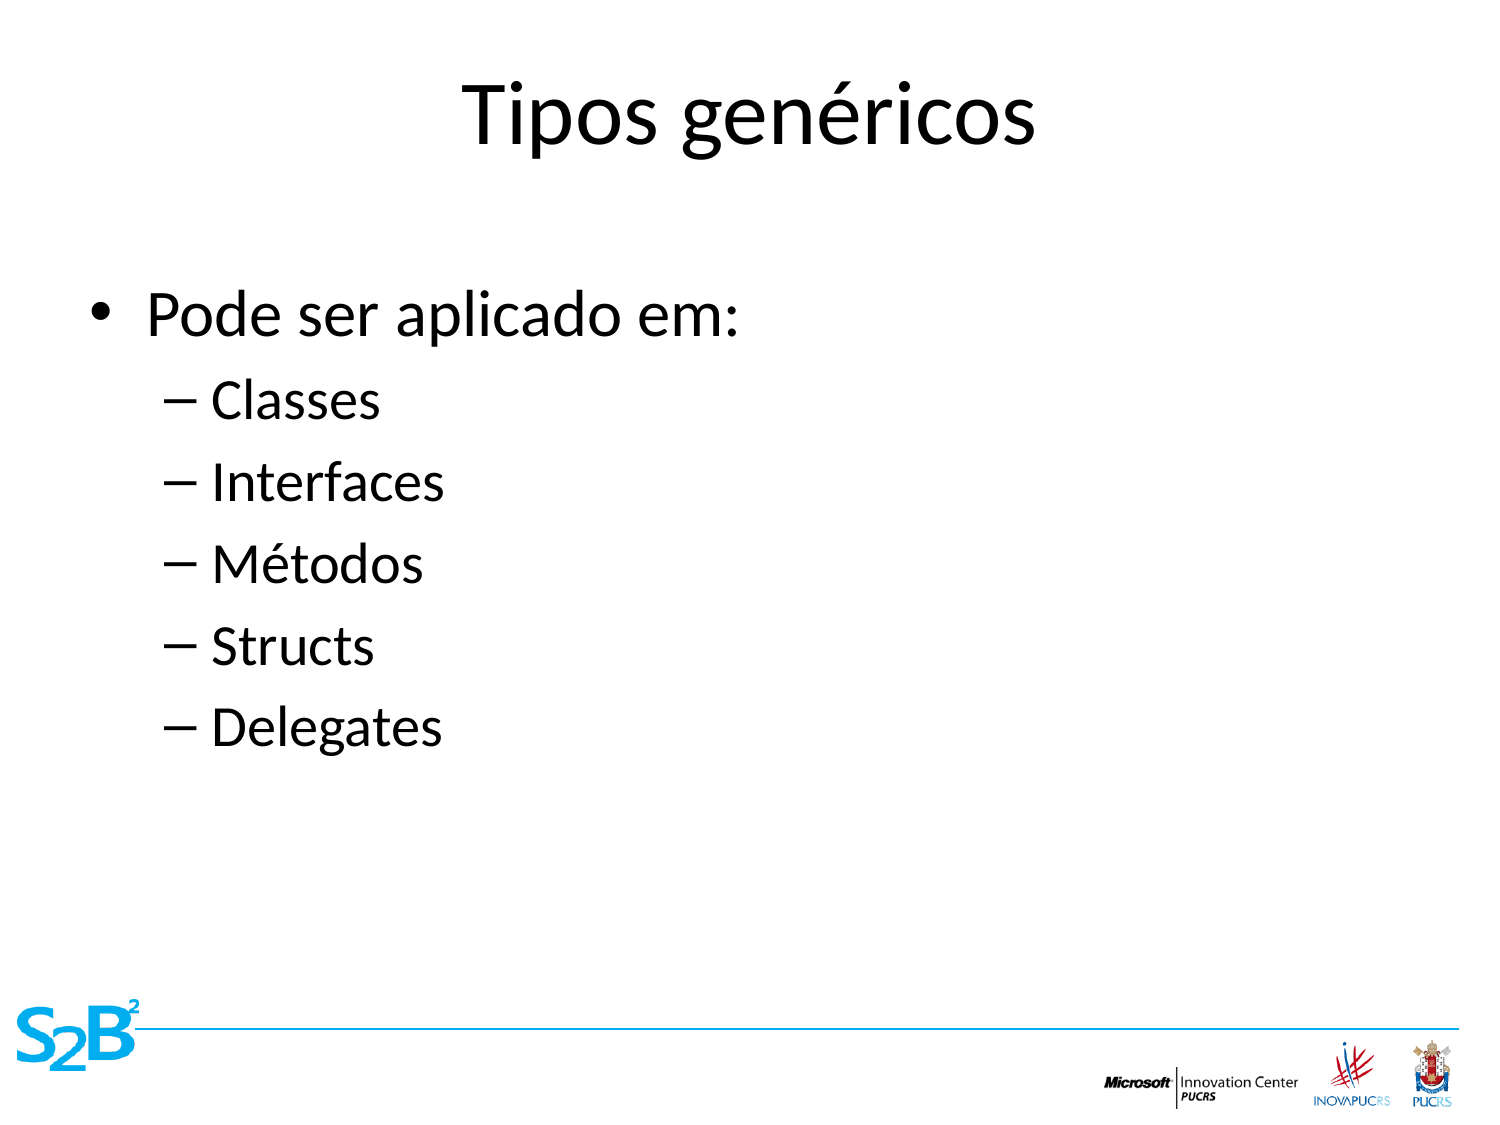

# Tipos genéricos
Pode ser aplicado em:
Classes
Interfaces
Métodos
Structs
Delegates